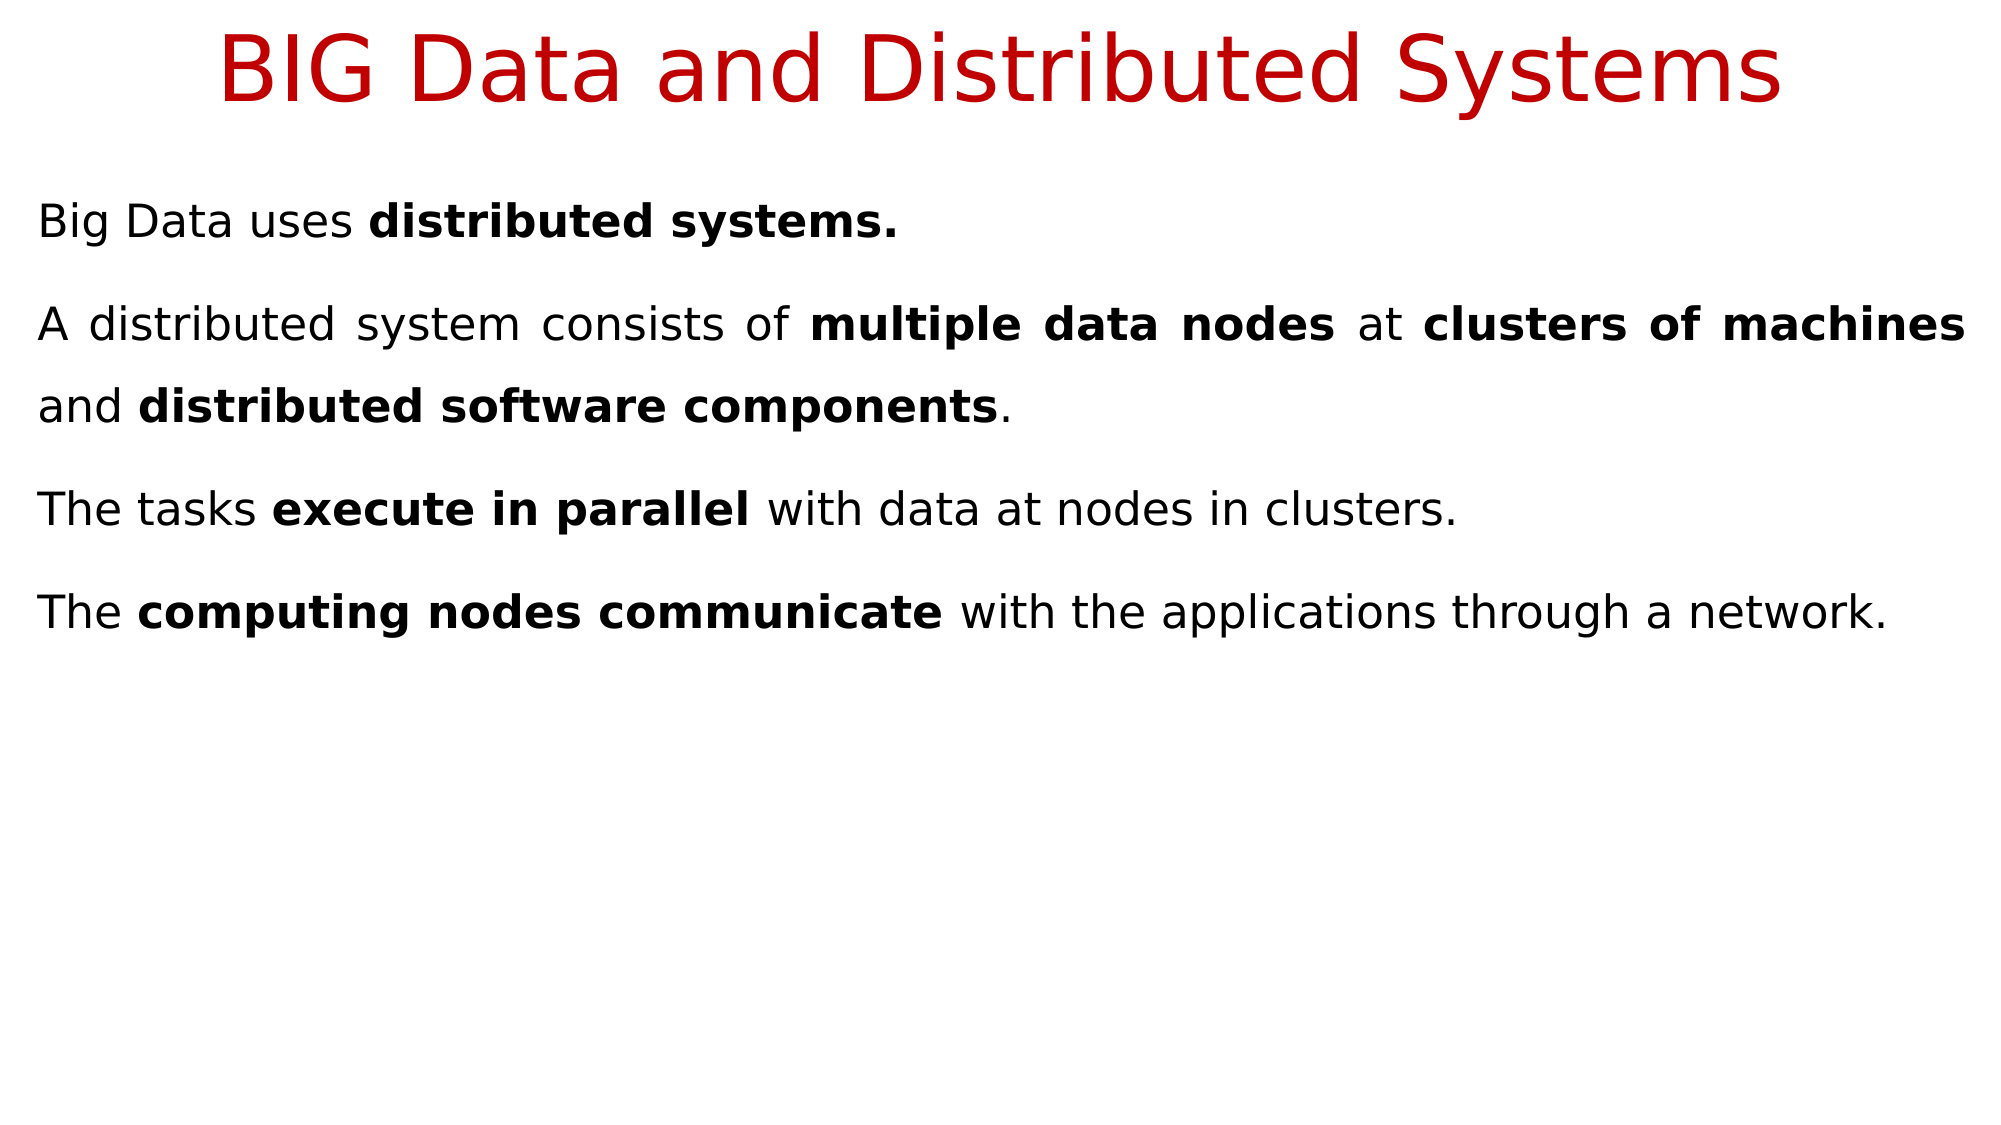

# BIG Data and Distributed Systems
Big Data uses distributed systems.
A distributed system consists of multiple data nodes at clusters of machines and distributed software components.
The tasks execute in parallel with data at nodes in clusters.
The computing nodes communicate with the applications through a network.